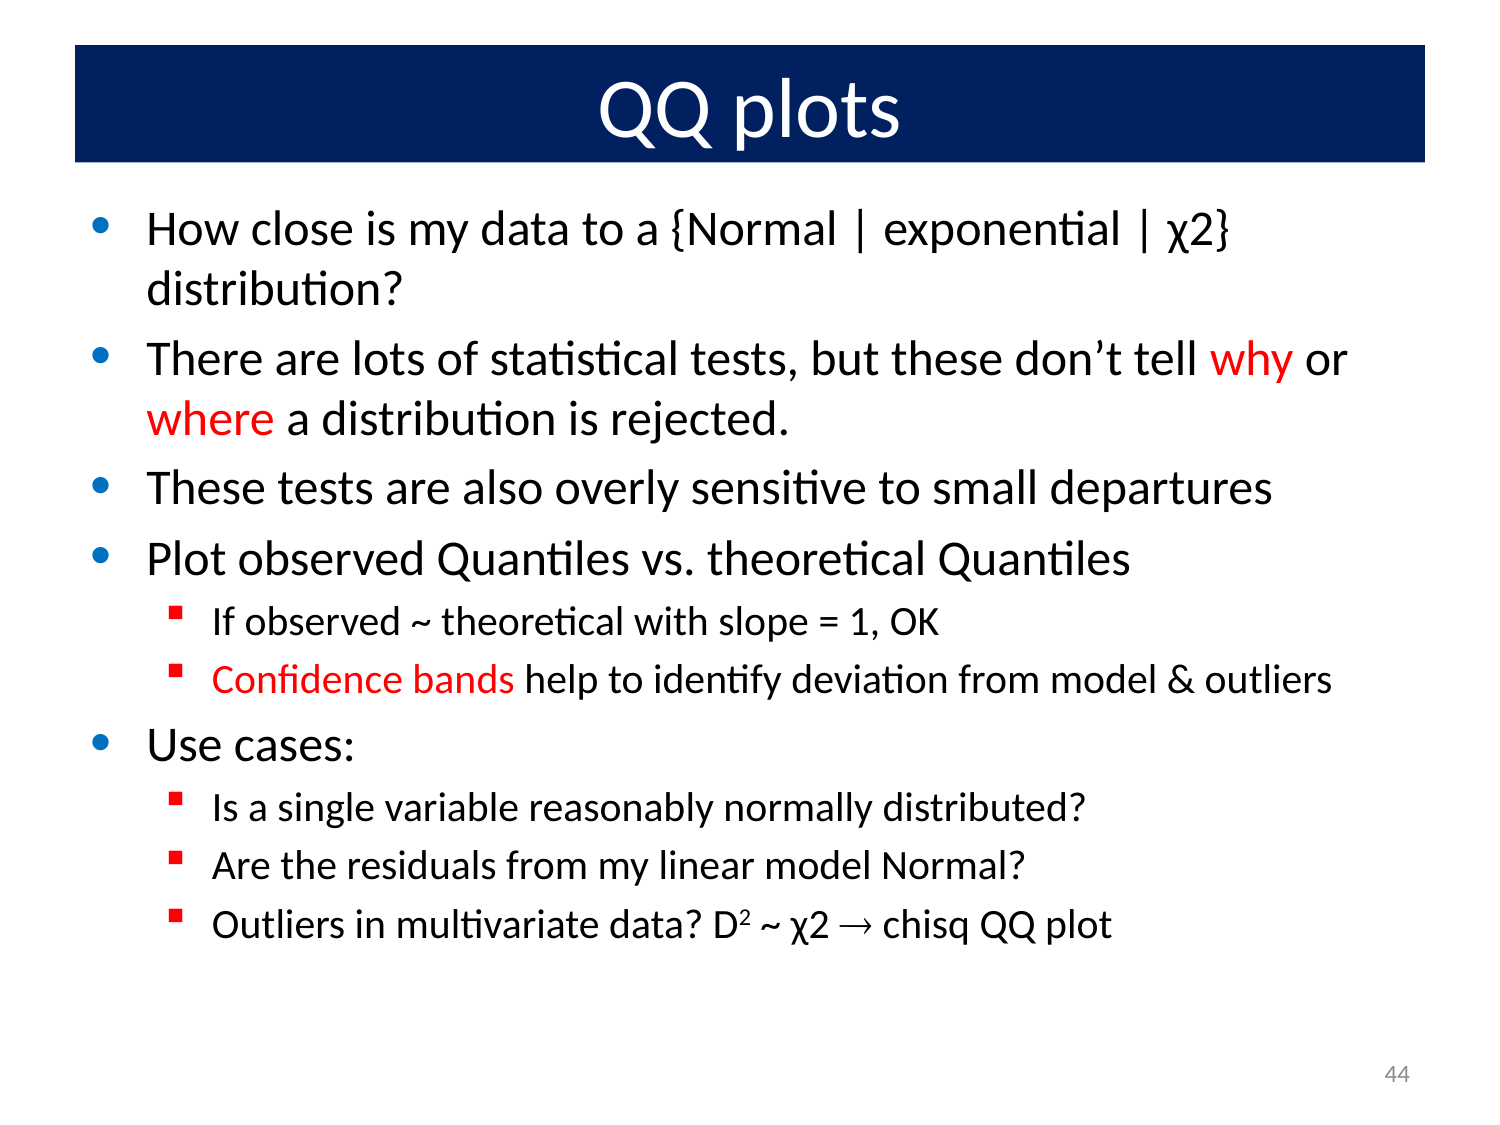

# QQ plots
How close is my data to a {Normal | exponential | χ2} distribution?
There are lots of statistical tests, but these don’t tell why or where a distribution is rejected.
These tests are also overly sensitive to small departures
Plot observed Quantiles vs. theoretical Quantiles
If observed ~ theoretical with slope = 1, OK
Confidence bands help to identify deviation from model & outliers
Use cases:
Is a single variable reasonably normally distributed?
Are the residuals from my linear model Normal?
Outliers in multivariate data? D2 ~ χ2 → chisq QQ plot

44